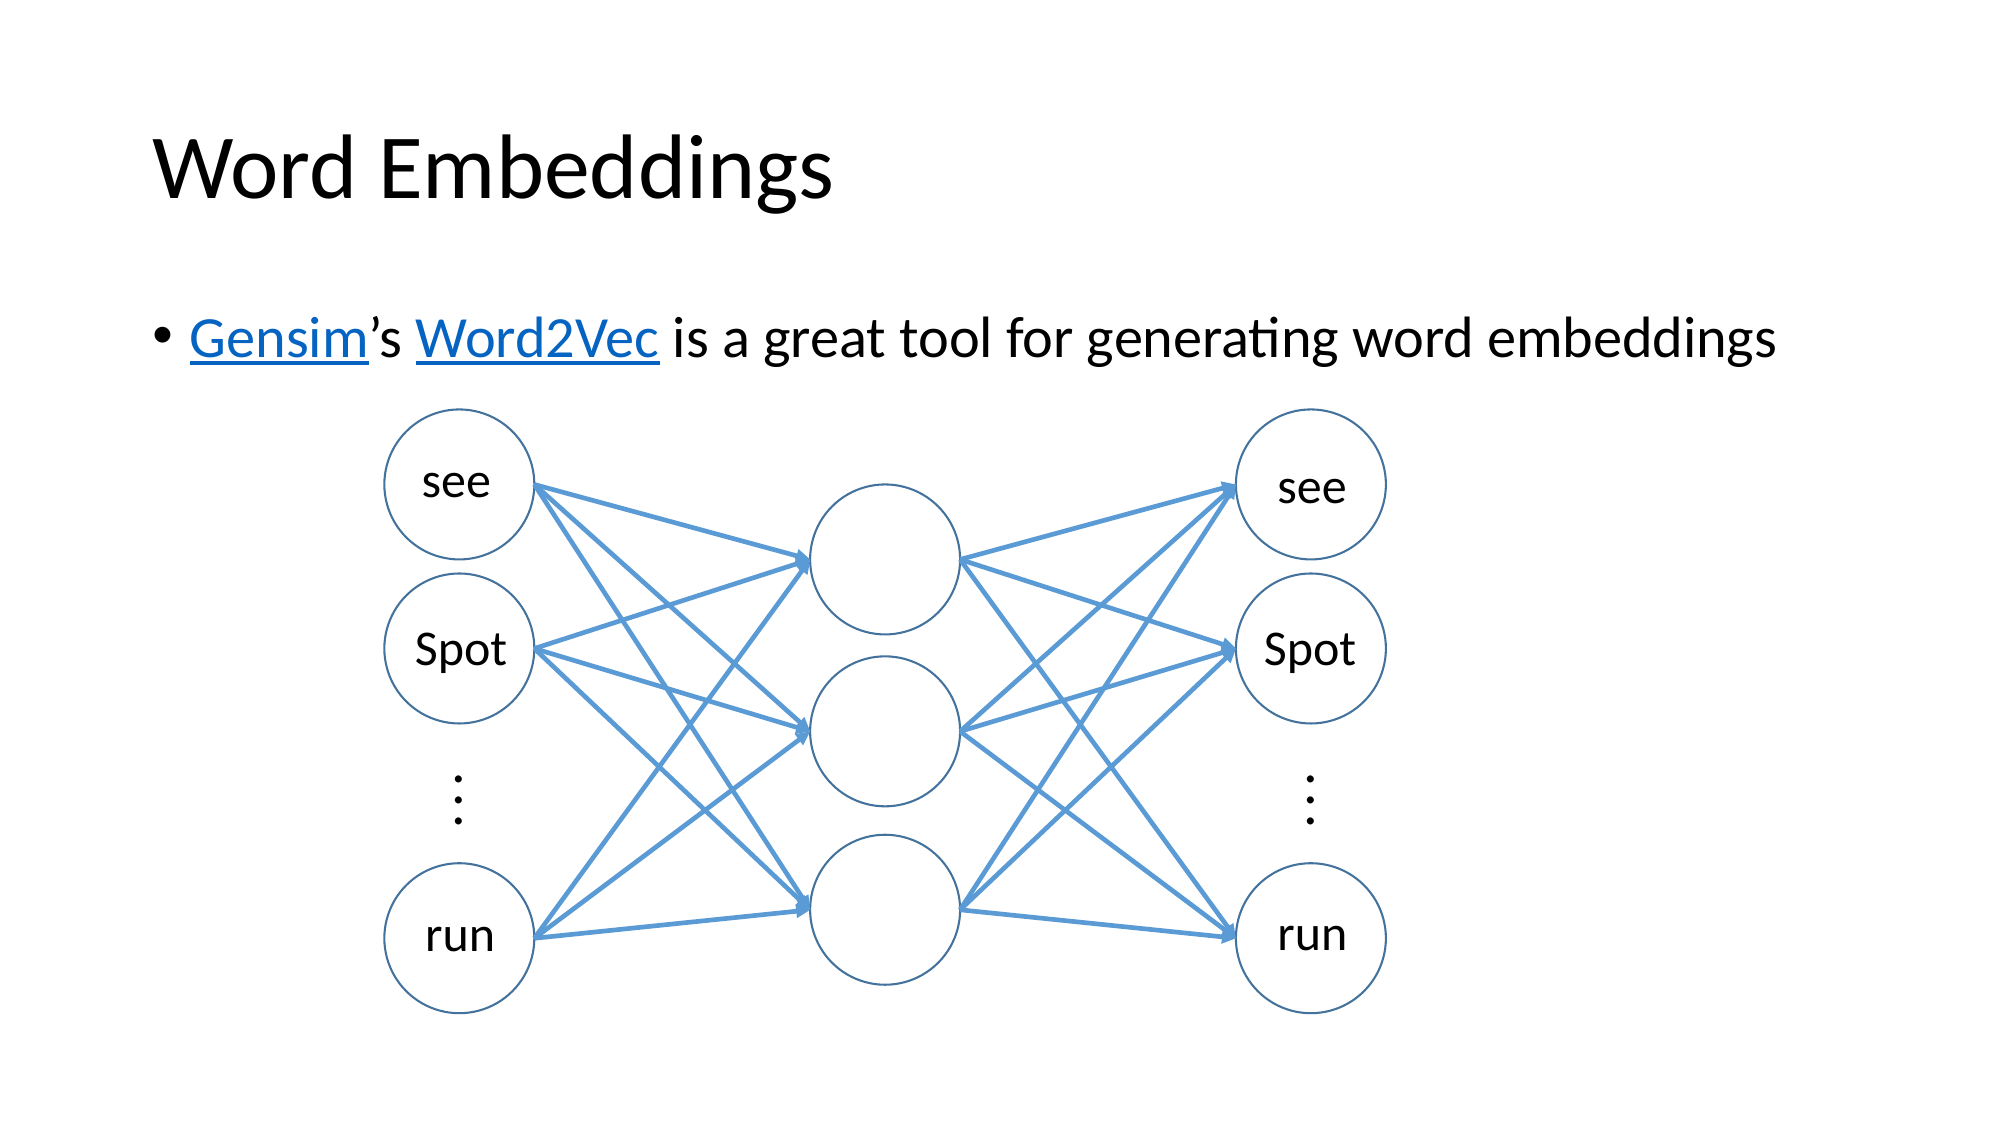

# Word Embeddings
Gensim’s Word2Vec is a great tool for generating word embeddings

see
see

Spot
Spot

.
.
.
.
.
.

run
run